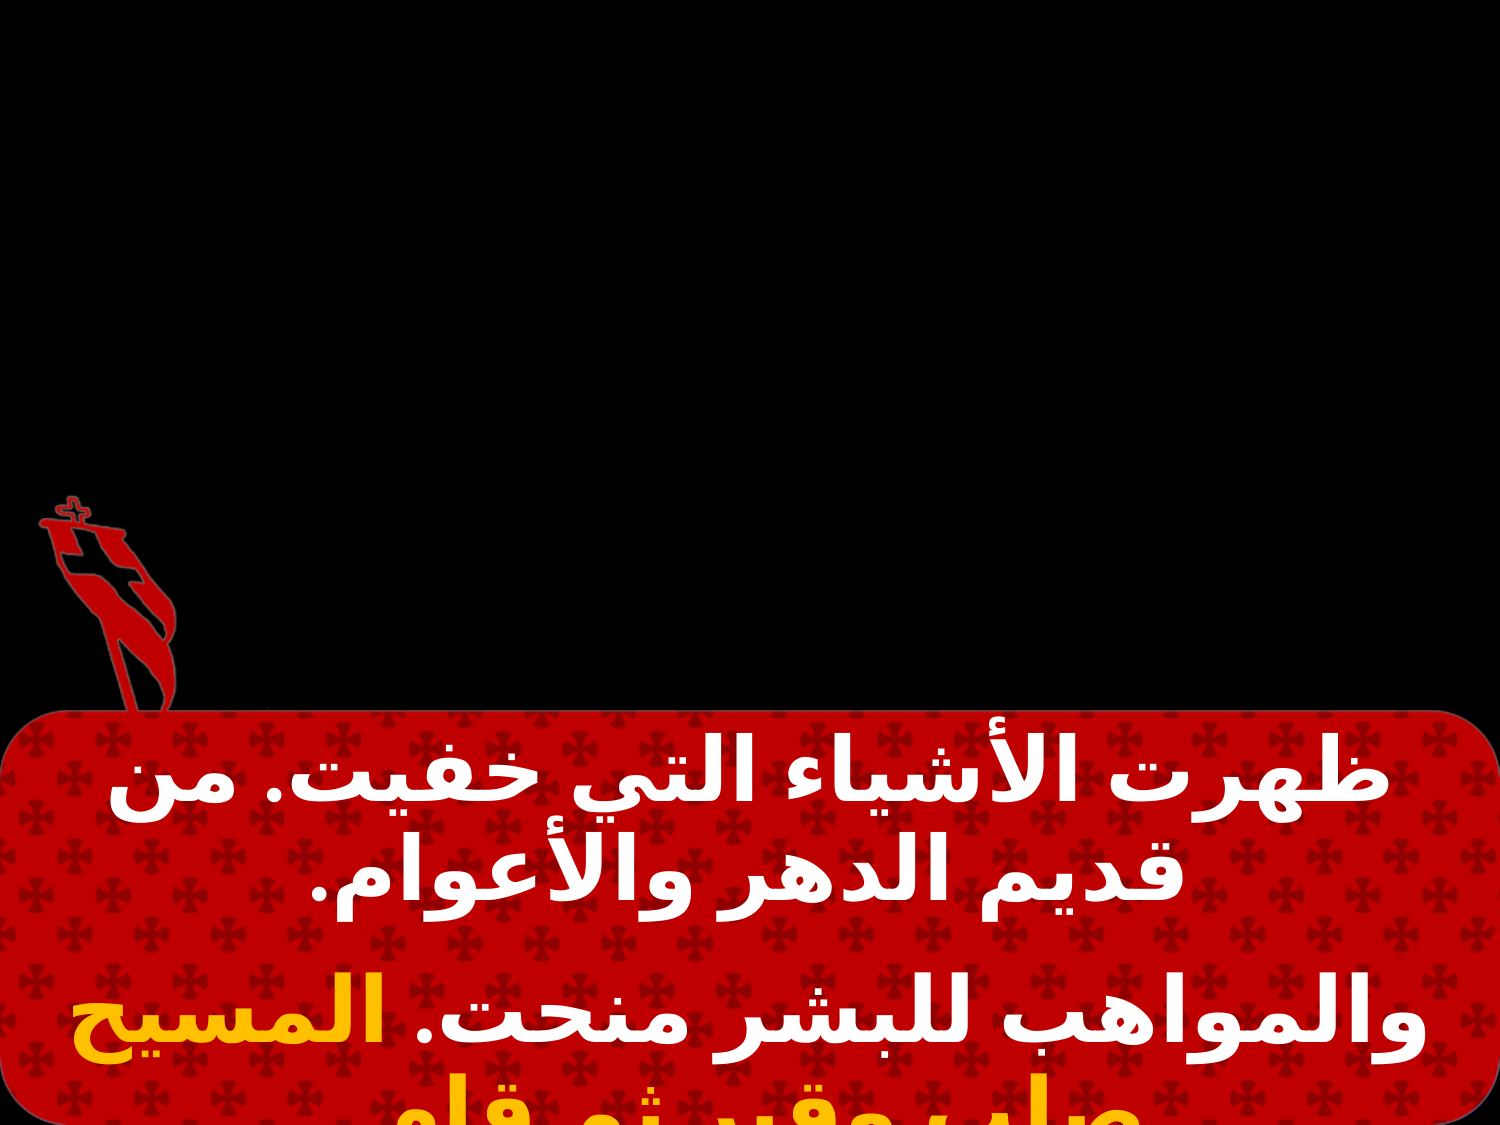

#
| ظهرت الأشياء التي خفيت. من قديم الدهر والأعوام. |
| --- |
|  |
| والمواهب للبشر منحت. المسيح صلب وقبر ثم قام. |